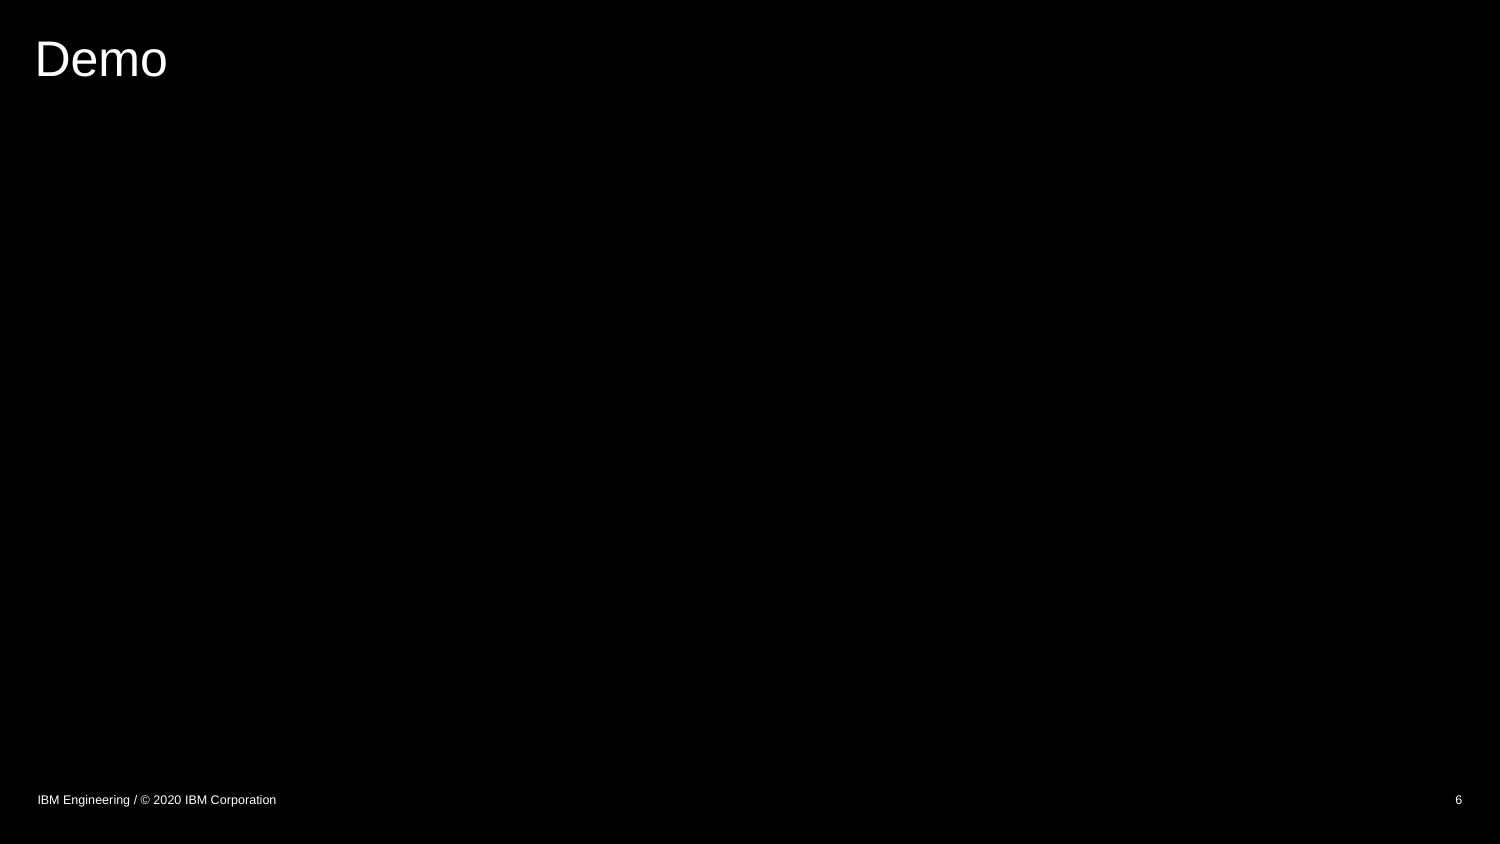

# Demo
IBM Engineering / © 2020 IBM Corporation
6